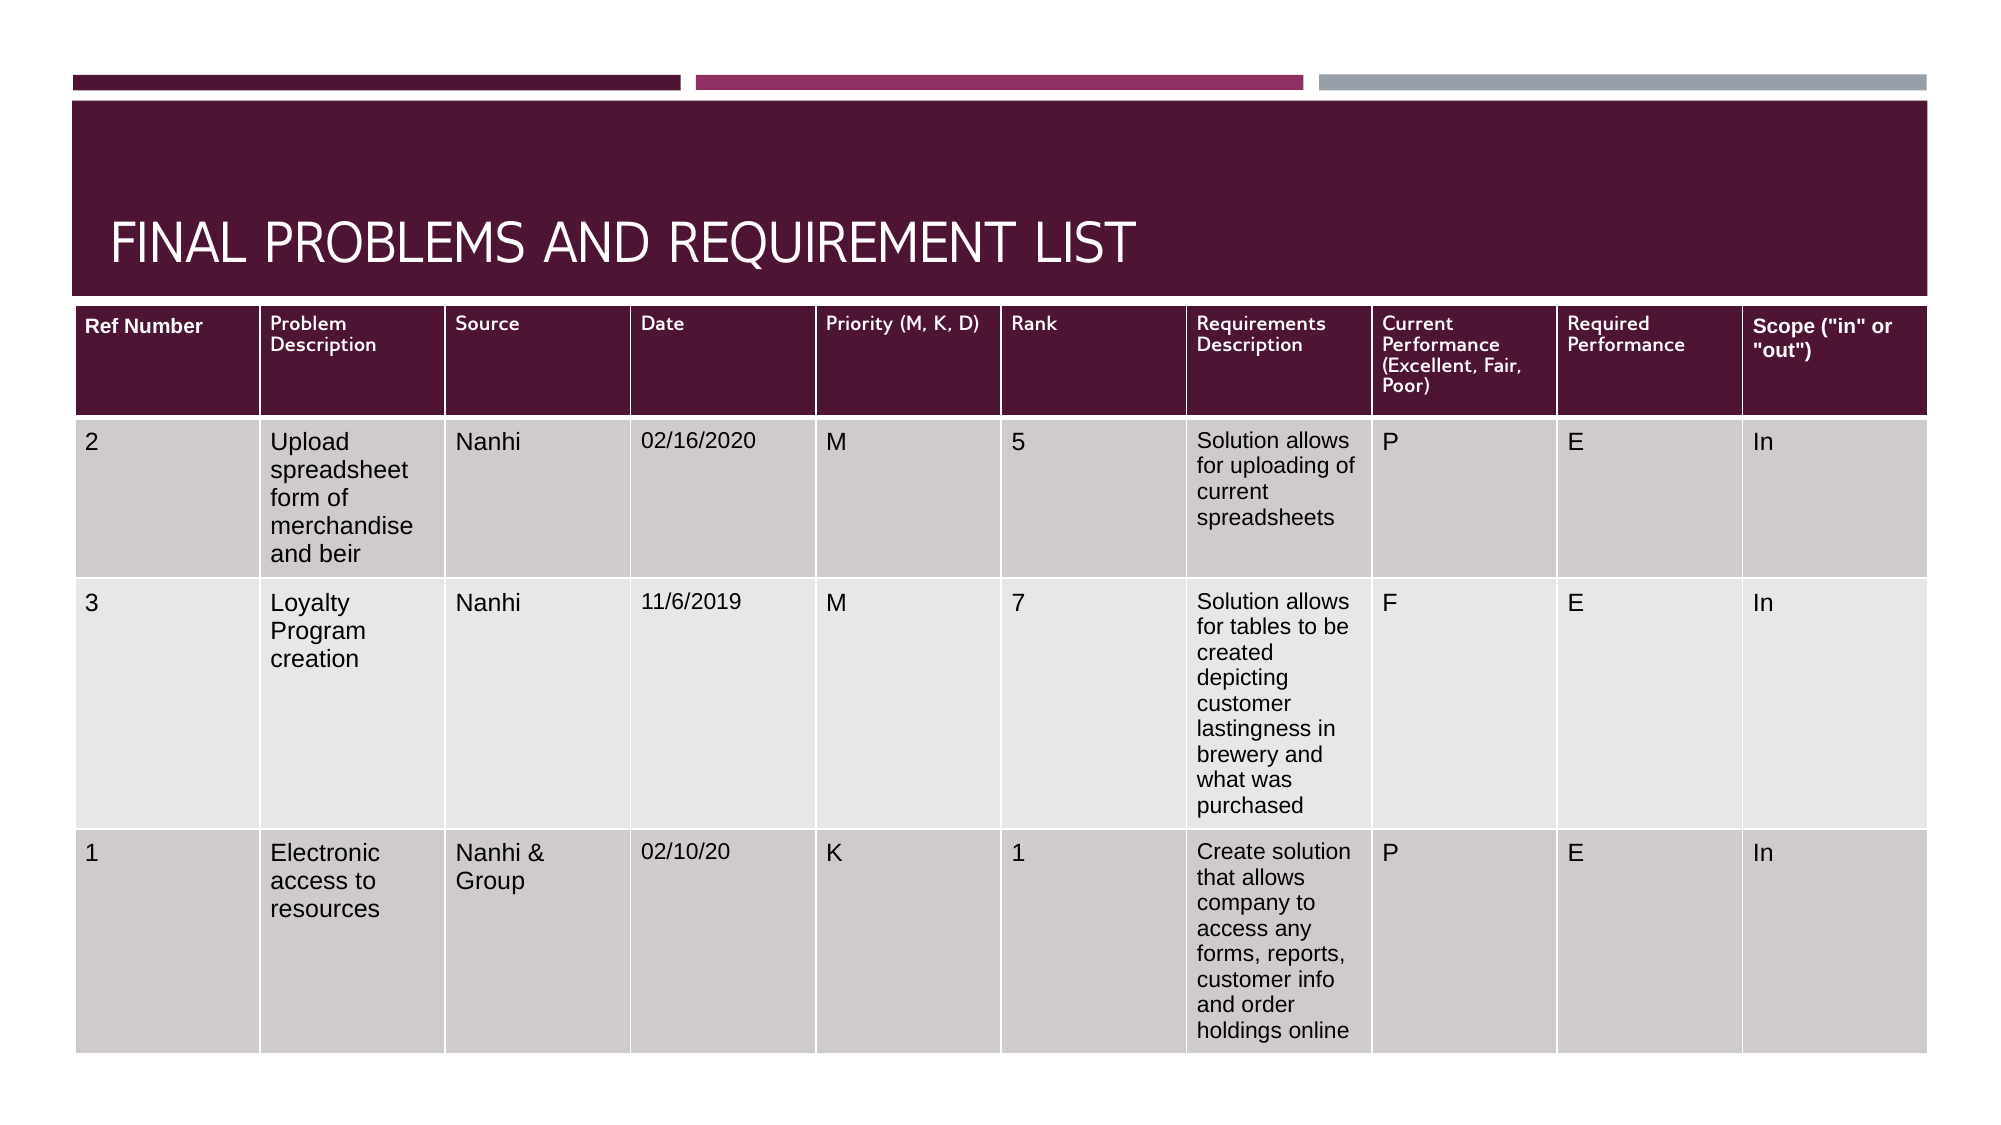

# FINAL PROBLEMS AND REQUIREMENT LIST
| Ref Number | Problem Description | Source | Date | Priority (M, K, D) | Rank | Requirements Description | Current Performance  (Excellent, Fair, Poor) | Required Performance | Scope ("in" or "out") |
| --- | --- | --- | --- | --- | --- | --- | --- | --- | --- |
| 2 | Upload spreadsheet form of merchandise and beir | Nanhi | 02/16/2020 | M | 5 | Solution allows for uploading of current spreadsheets | P | E | In |
| 3 | Loyalty Program creation | Nanhi | 11/6/2019 | M | 7 | Solution allows for tables to be created depicting customer lastingness in brewery and what was purchased | F | E | In |
| 1 | Electronic access to resources | Nanhi & Group | 02/10/20 | K | 1 | Create solution that allows company to access any forms, reports, customer info and order holdings online | P | E | In |